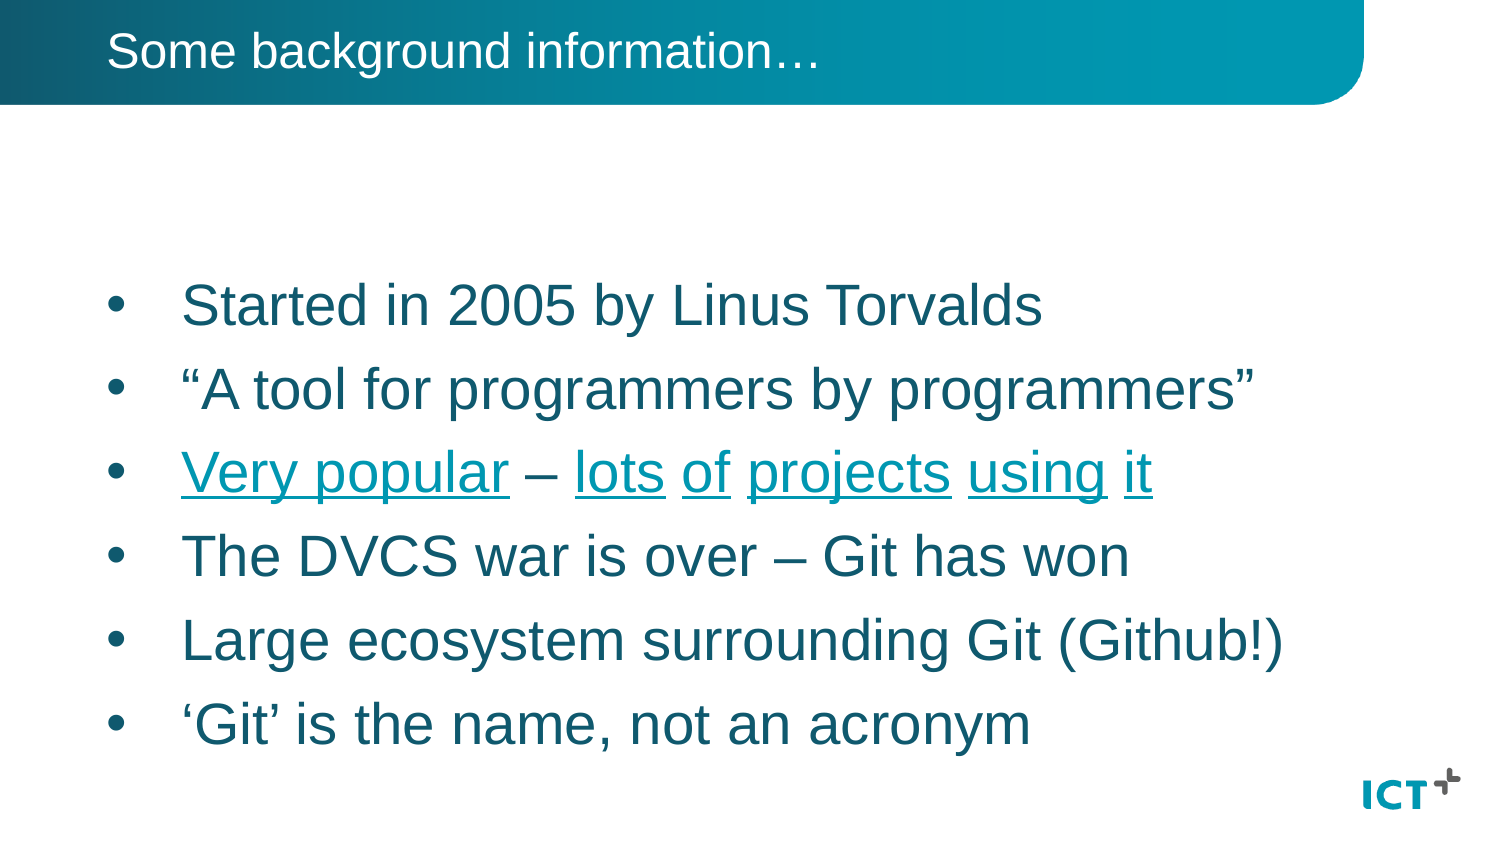

Some background information…
#
Started in 2005 by Linus Torvalds
“A tool for programmers by programmers”
Very popular – lots of projects using it
The DVCS war is over – Git has won
Large ecosystem surrounding Git (Github!)
‘Git’ is the name, not an acronym